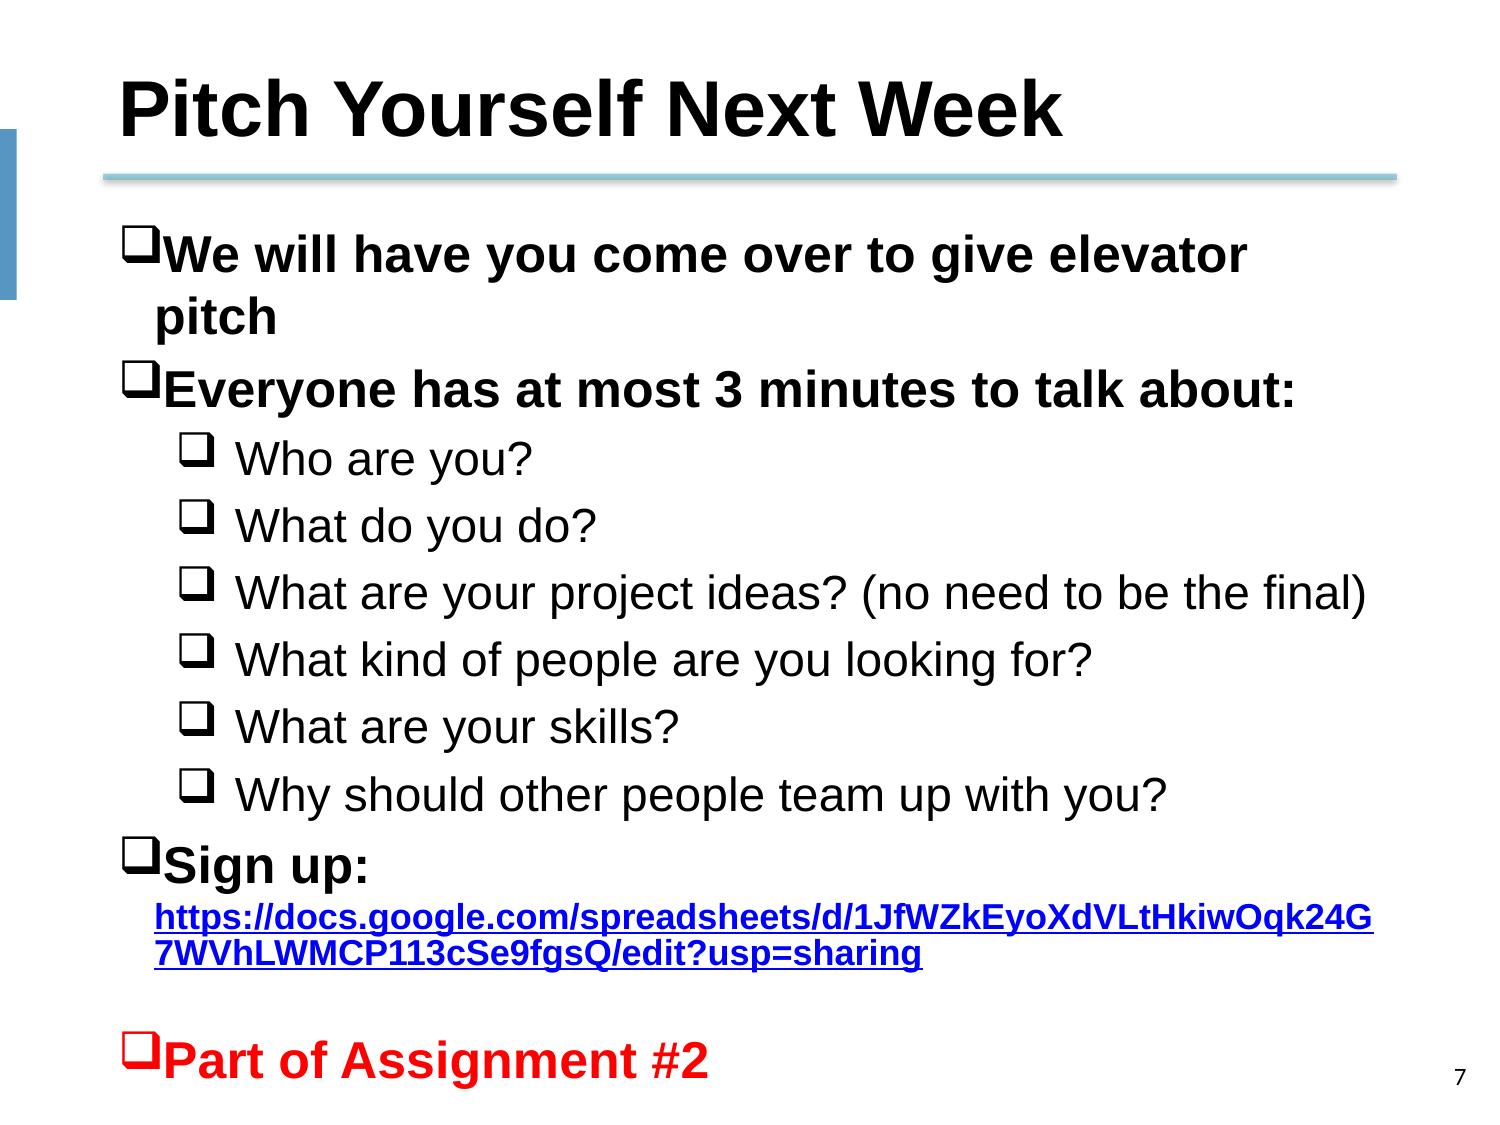

# Pitch Yourself Next Week
We will have you come over to give elevator pitch
Everyone has at most 3 minutes to talk about:
Who are you?
What do you do?
What are your project ideas? (no need to be the final)
What kind of people are you looking for?
What are your skills?
Why should other people team up with you?
Sign up: https://docs.google.com/spreadsheets/d/1JfWZkEyoXdVLtHkiwOqk24G7WVhLWMCP113cSe9fgsQ/edit?usp=sharing
Part of Assignment #2

7